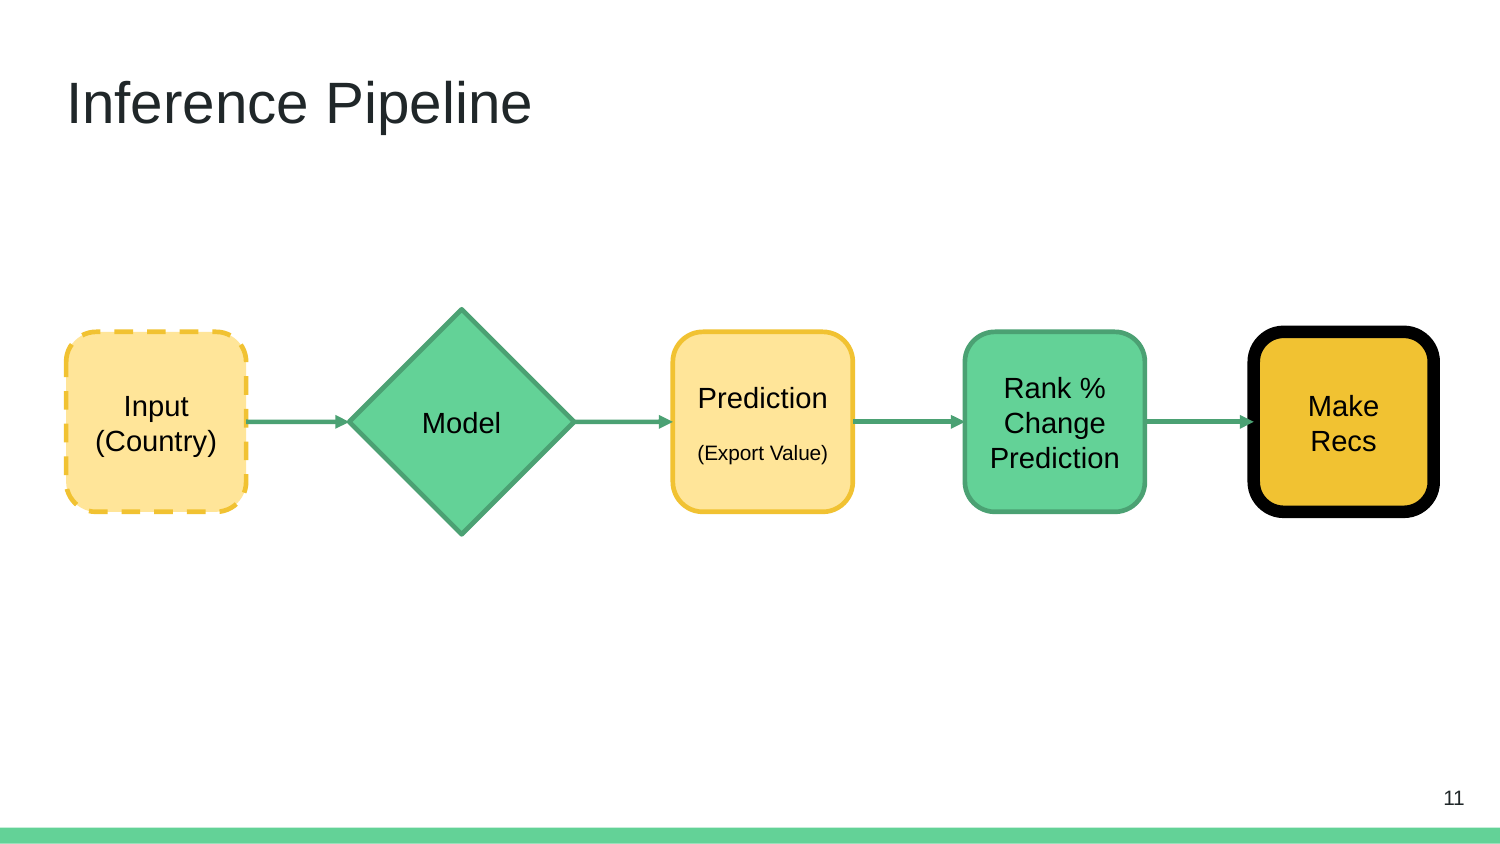

# Inference Pipeline
Model
Input (Country)
Prediction

(Export Value)
Rank % Change Prediction
Make Recs
11